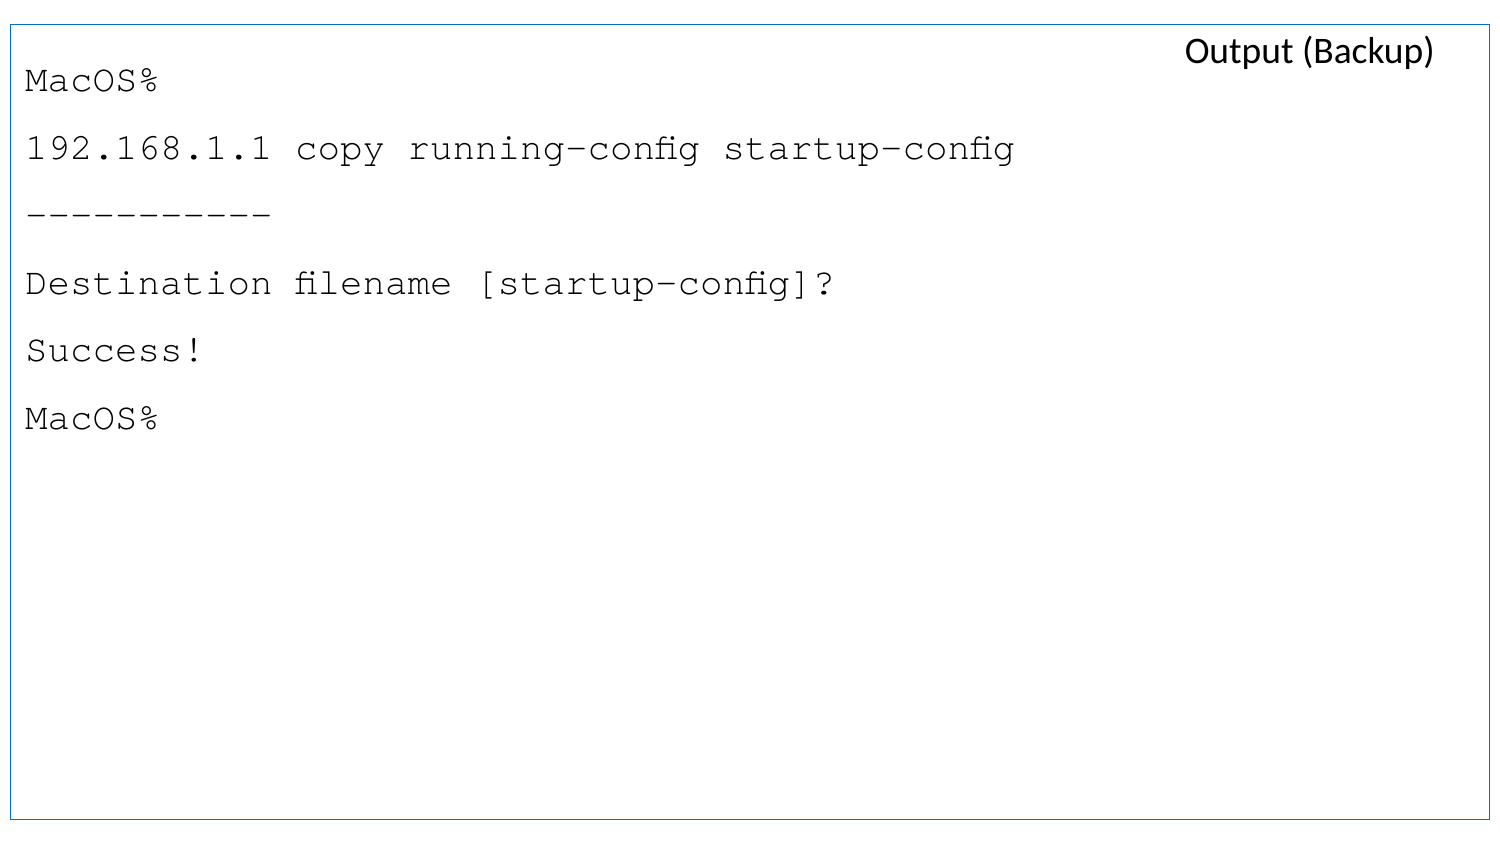

Output (Backup)
MacOS%
192.168.1.1 copy running-config startup-config
-----------
Destination filename [startup-config]?
Success!
MacOS%